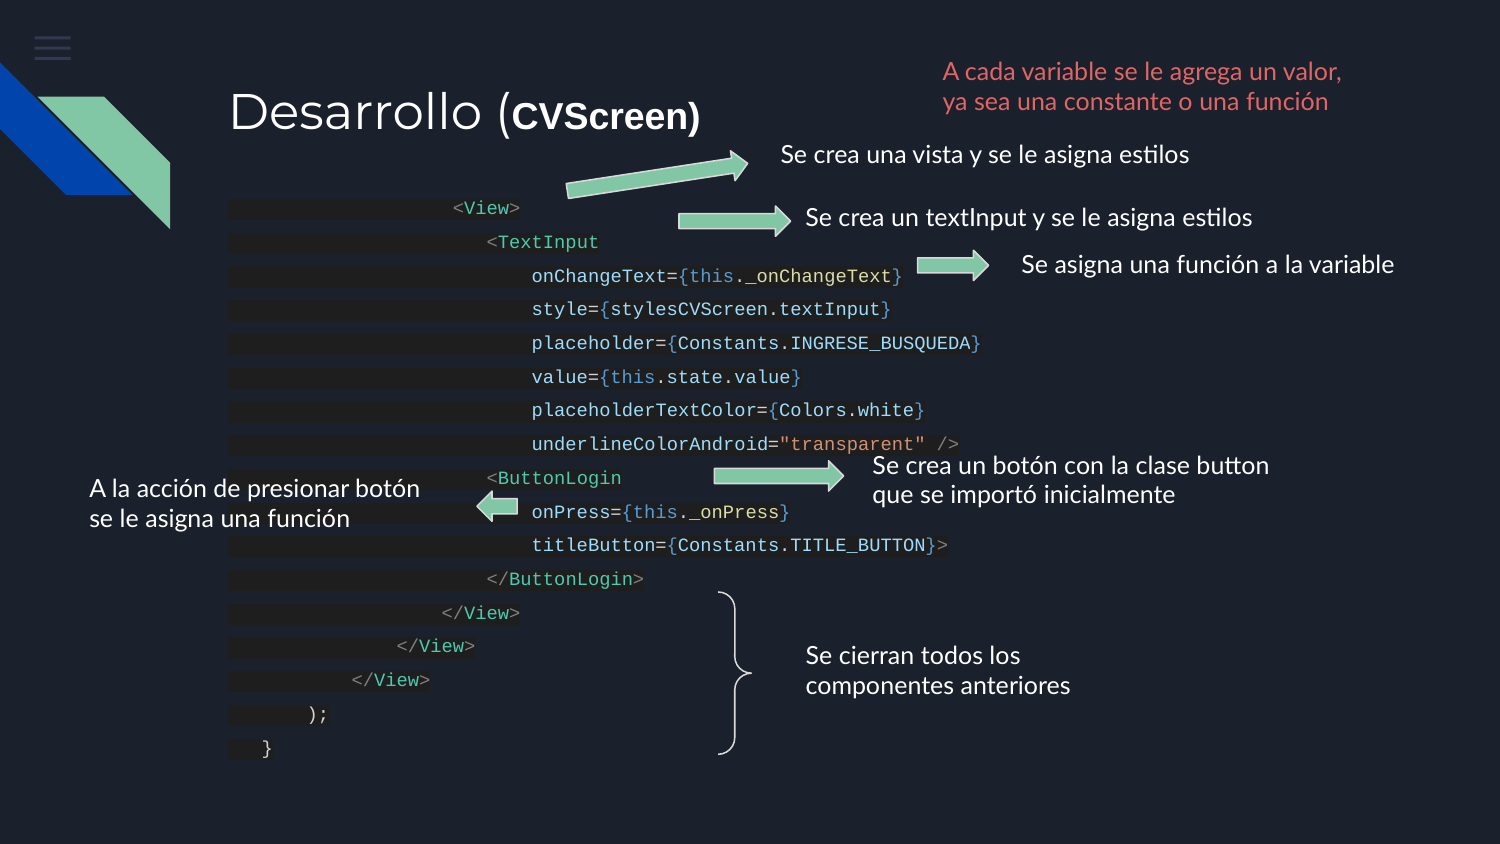

A cada variable se le agrega un valor, ya sea una constante o una función
# Desarrollo (CVScreen)
Se crea una vista y se le asigna estilos

                    <View>
                       <TextInput
                           onChangeText={this._onChangeText}
                           style={stylesCVScreen.textInput}
                           placeholder={Constants.INGRESE_BUSQUEDA}
                           value={this.state.value}
                           placeholderTextColor={Colors.white}
                           underlineColorAndroid="transparent" />
                       <ButtonLogin
                           onPress={this._onPress}
                           titleButton={Constants.TITLE_BUTTON}>
                       </ButtonLogin>
                   </View>
               </View>
           </View>
       );
   }

Se crea un textInput y se le asigna estilos

Se asigna una función a la variable

Se crea un botón con la clase button que se importó inicialmente
A la acción de presionar botón se le asigna una función

Se cierran todos los componentes anteriores